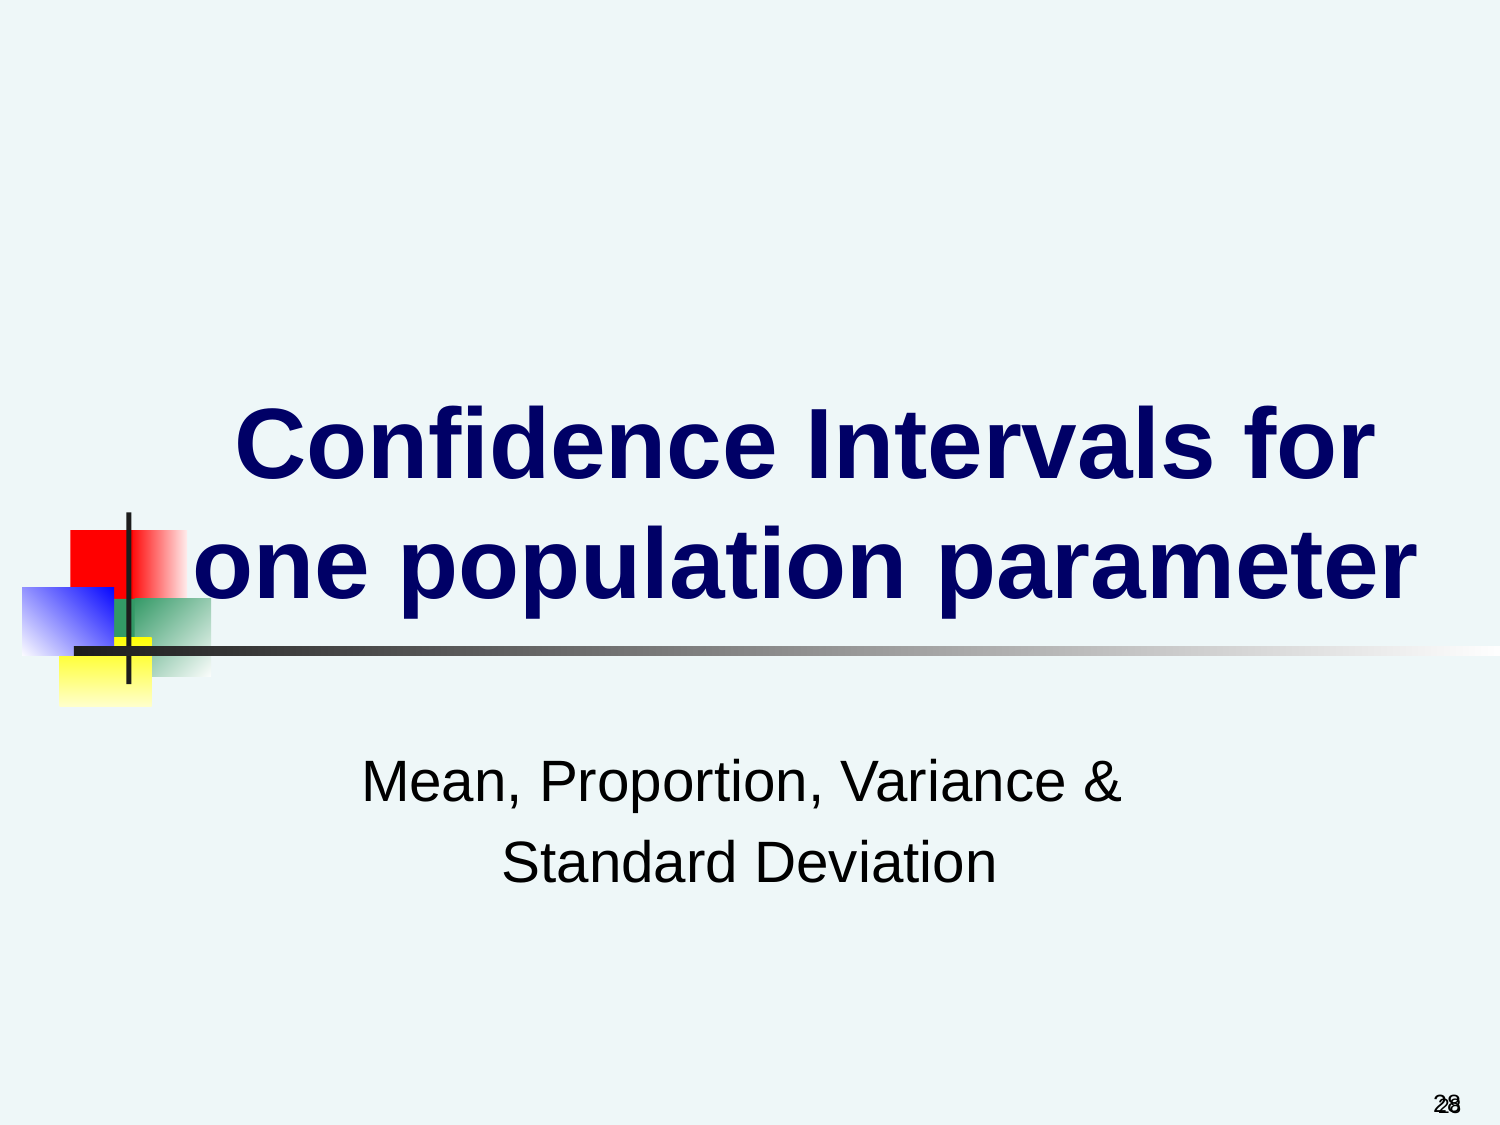

Confidence Intervals for one population parameter
Mean, Proportion, Variance &
Standard Deviation
28
28